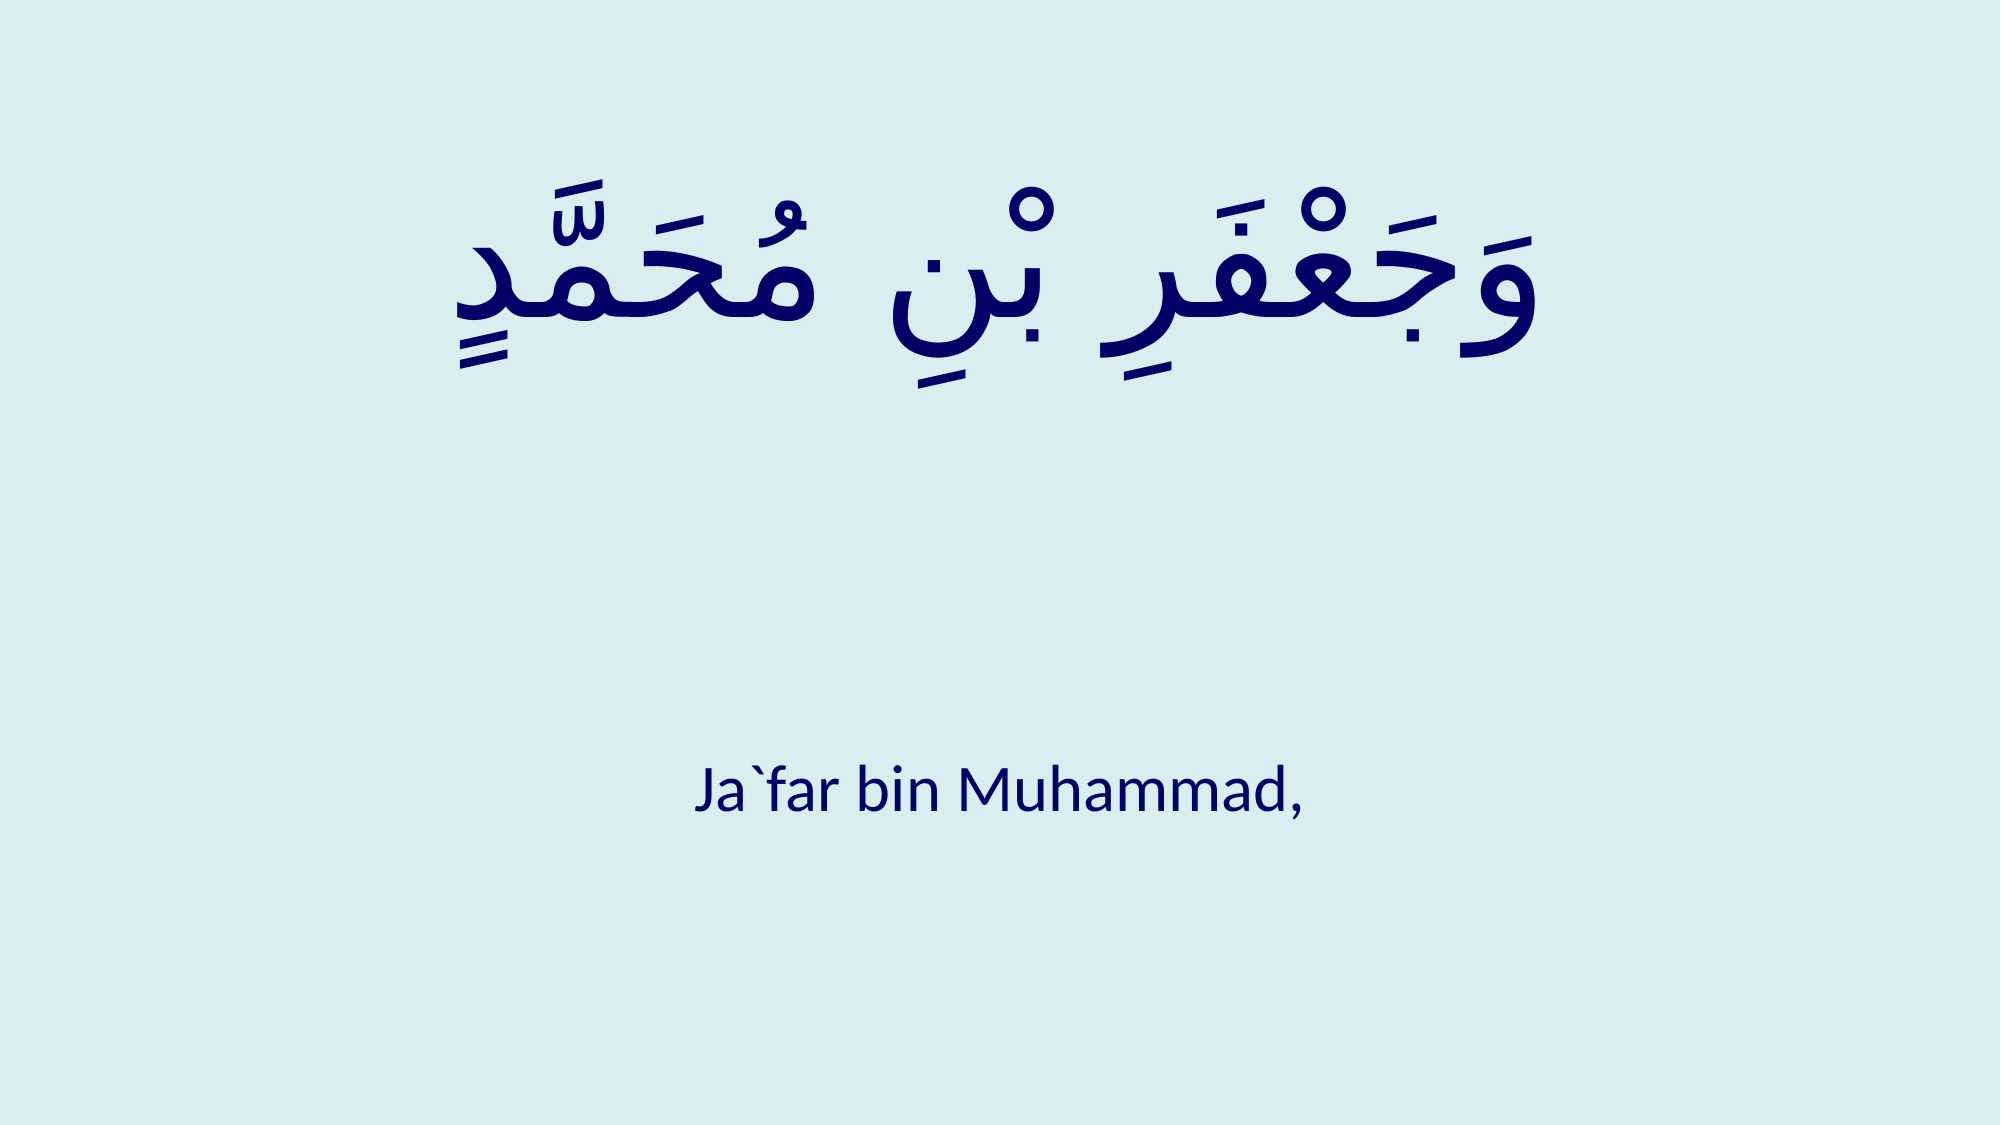

# وَجَعْفَرِ بْنِ مُحَمَّدٍ
Ja`far bin Muhammad,